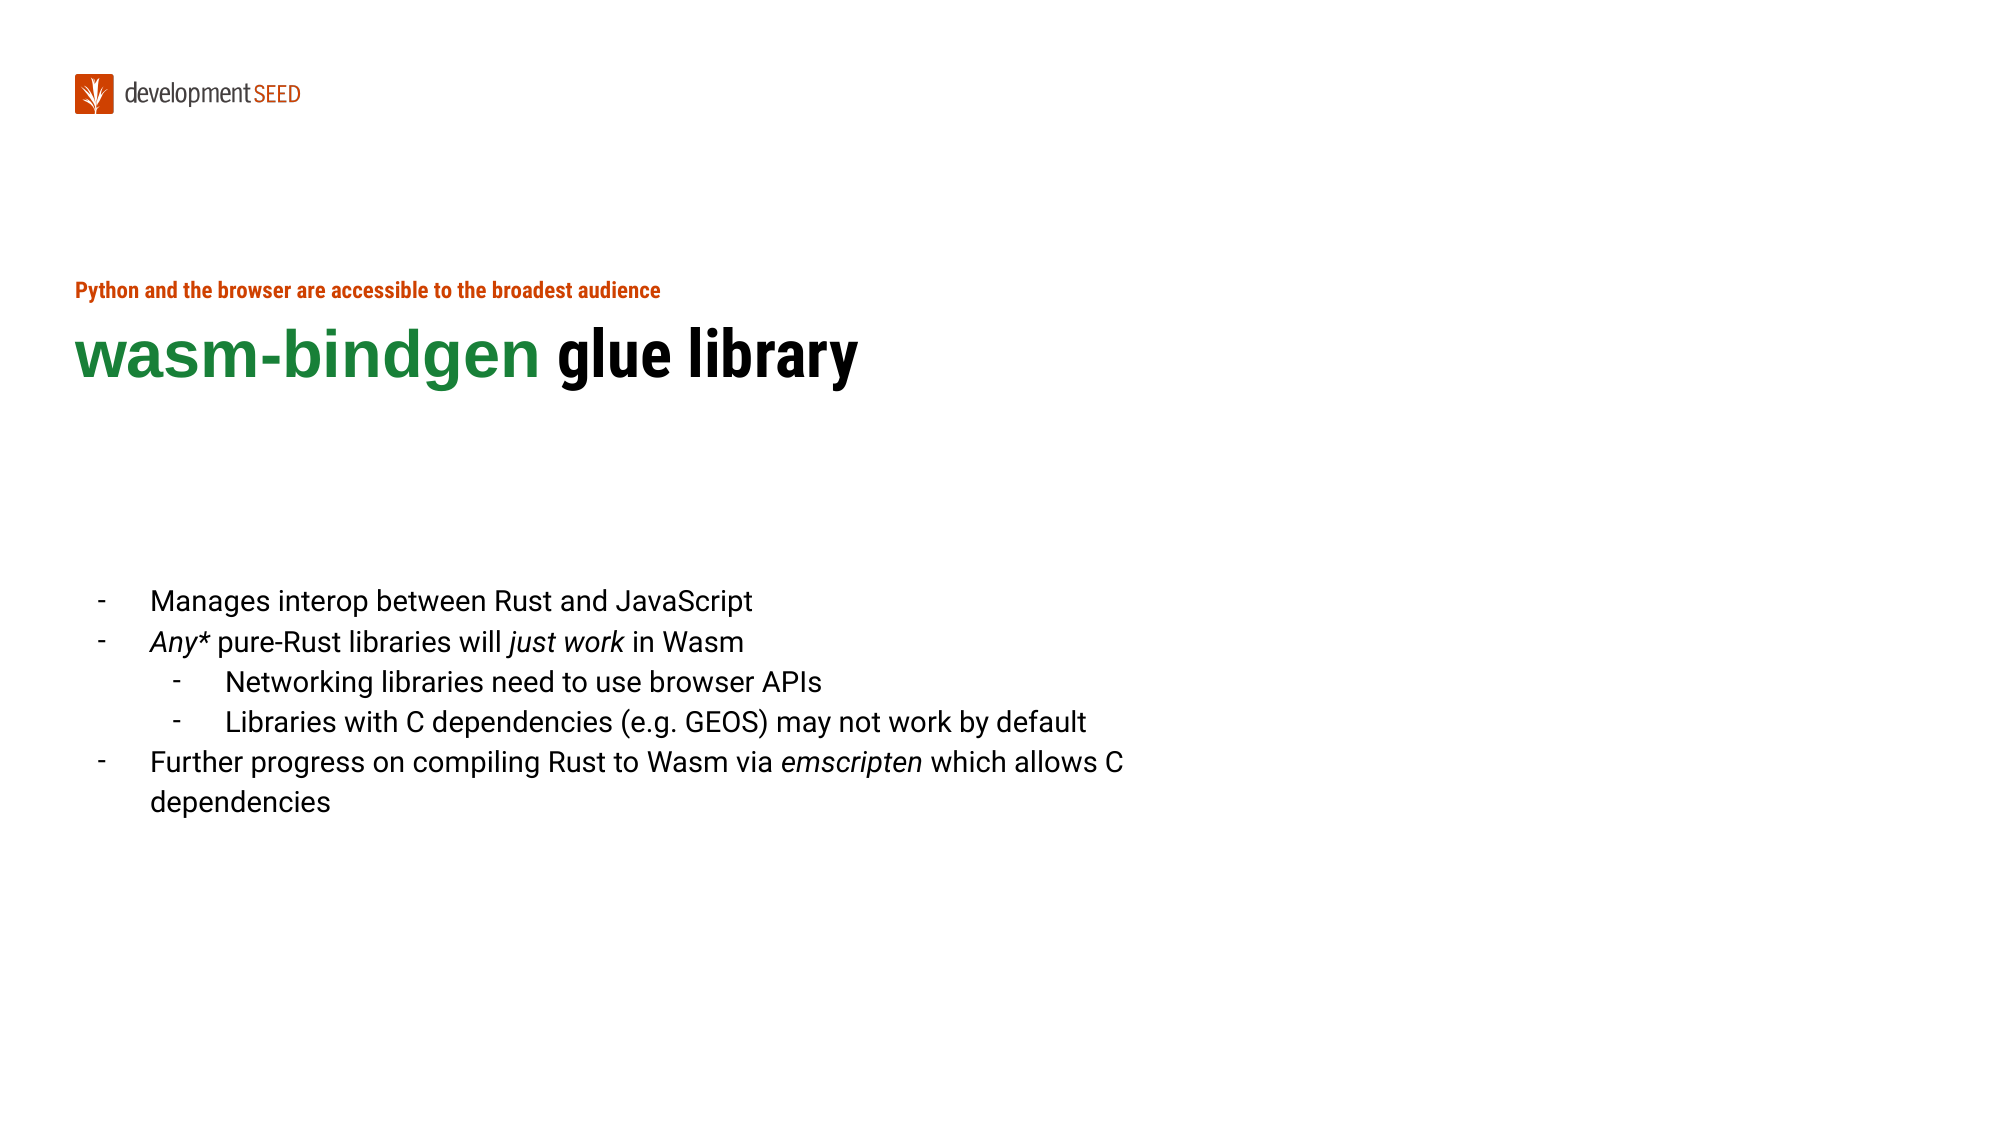

# Python and the browser are accessible to the broadest audience
wasm-bindgen glue library
Manages interop between Rust and JavaScript
Any* pure-Rust libraries will just work in Wasm
Networking libraries need to use browser APIs
Libraries with C dependencies (e.g. GEOS) may not work by default
Further progress on compiling Rust to Wasm via emscripten which allows C dependencies